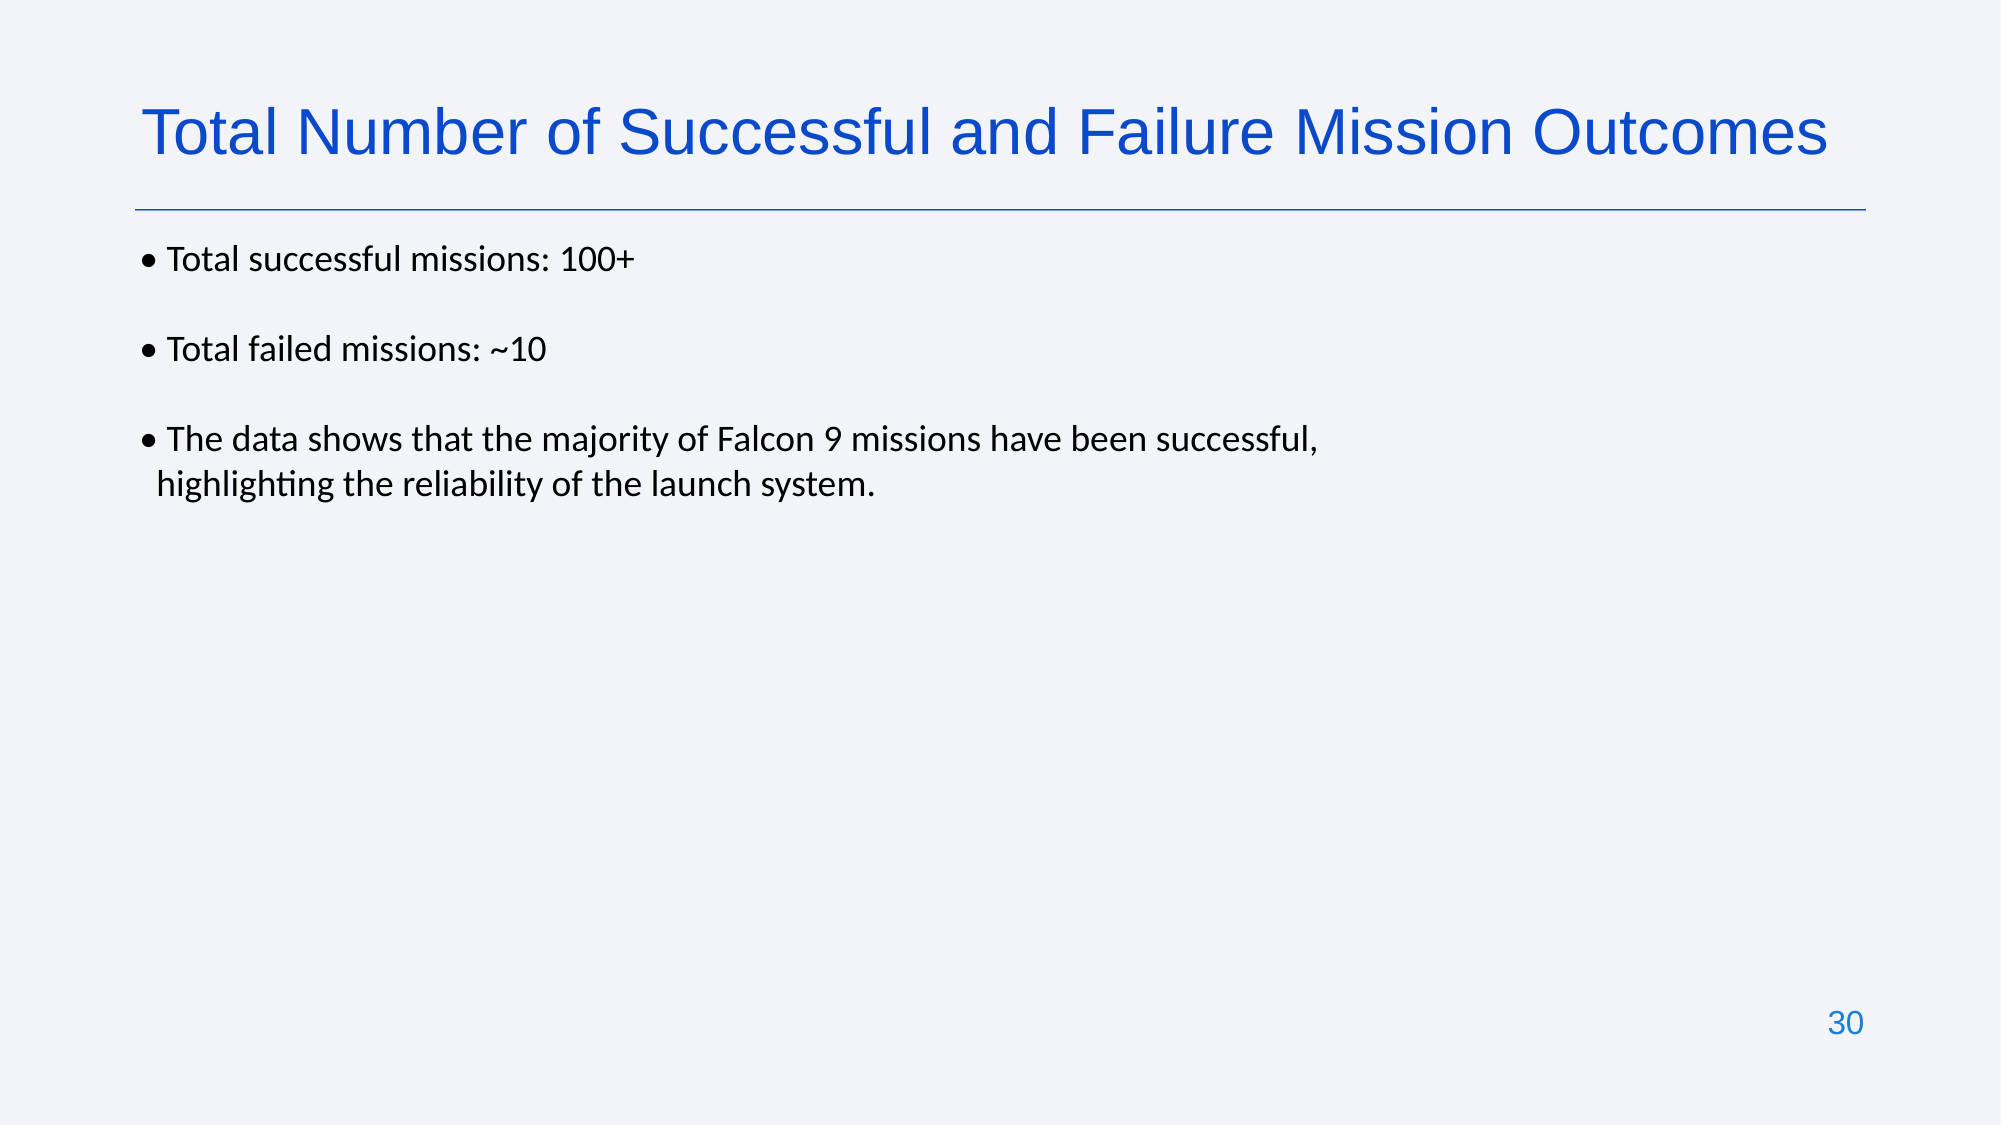

Total Number of Successful and Failure Mission Outcomes
• Total successful missions: 100+

• Total failed missions: ~10

• The data shows that the majority of Falcon 9 missions have been successful,
  highlighting the reliability of the launch system.
30